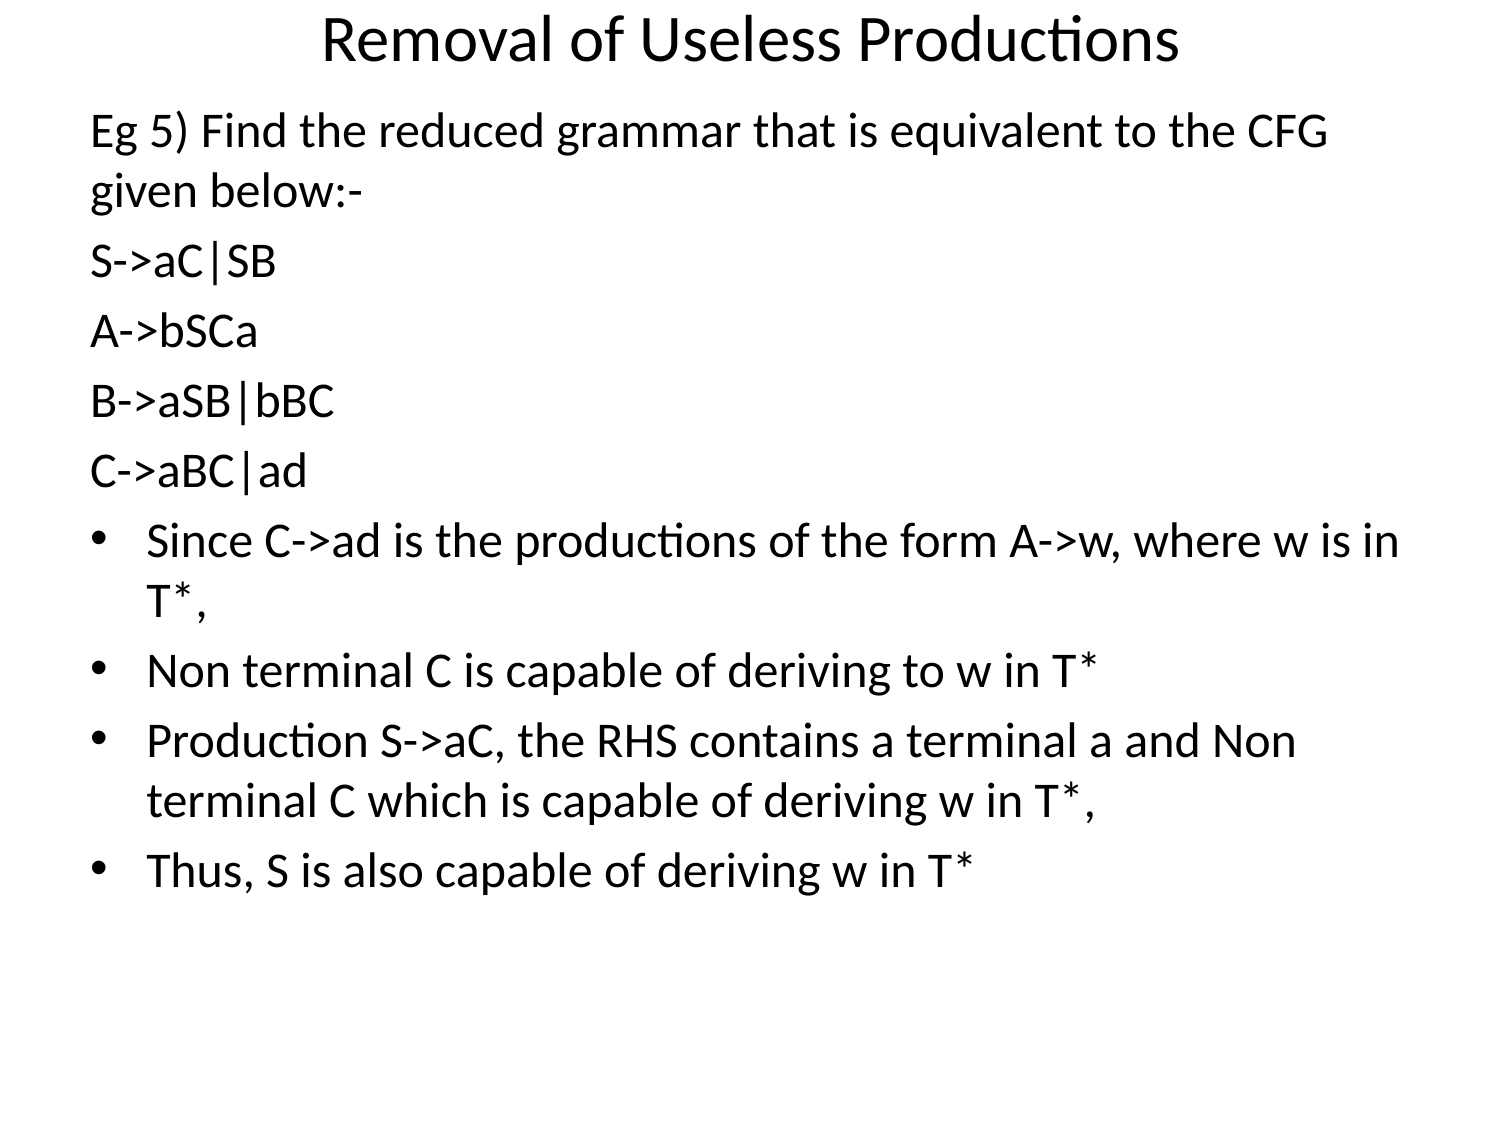

# Removal of Useless Productions
Eg 5) Find the reduced grammar that is equivalent to the CFG given below:-
S->aC|SB
A->bSCa
B->aSB|bBC
C->aBC|ad
Since C->ad is the productions of the form A->w, where w is in T*,
Non terminal C is capable of deriving to w in T*
Production S->aC, the RHS contains a terminal a and Non terminal C which is capable of deriving w in T*,
Thus, S is also capable of deriving w in T*